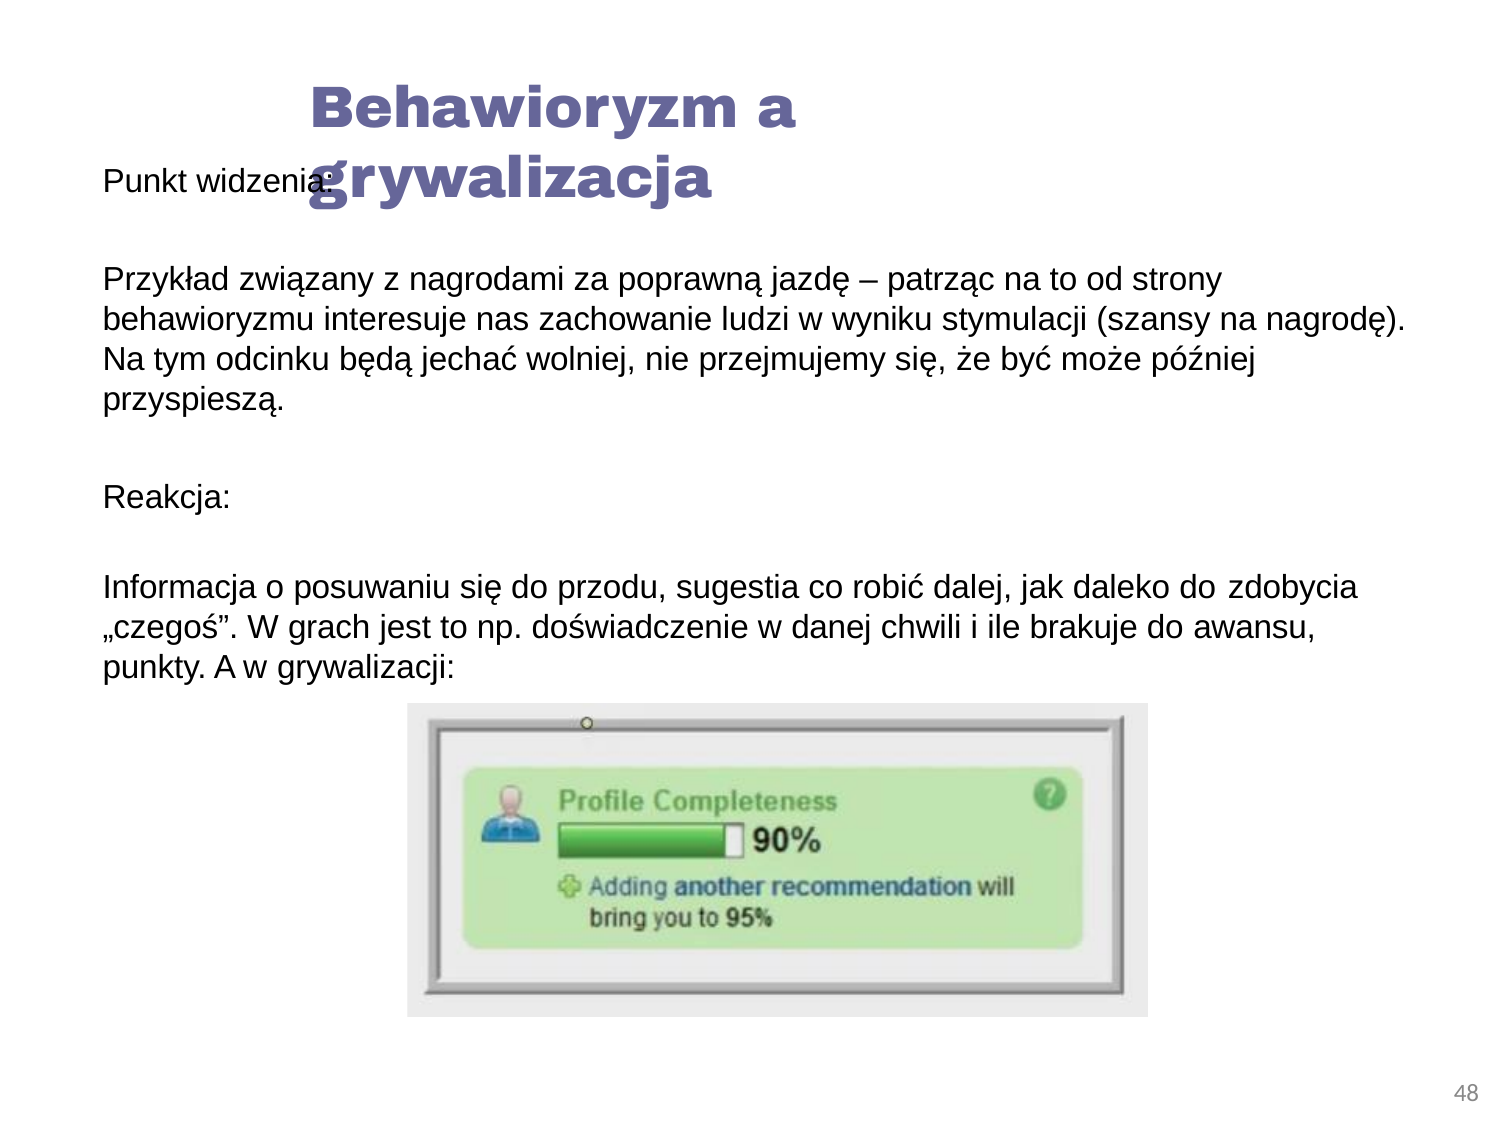

# Behawioryzm a grywalizacja
Punkt widzenia:

Przykład związany z nagrodami za poprawną jazdę – patrząc na to od strony  behawioryzmu interesuje nas zachowanie ludzi w wyniku stymulacji (szansy na nagrodę).  Na tym odcinku będą jechać wolniej, nie przejmujemy się, że być może później  przyspieszą.

Reakcja:

Informacja o posuwaniu się do przodu, sugestia co robić dalej, jak daleko do zdobycia
„czegoś”. W grach jest to np. doświadczenie w danej chwili i ile brakuje do awansu,  punkty. A w grywalizacji:

48